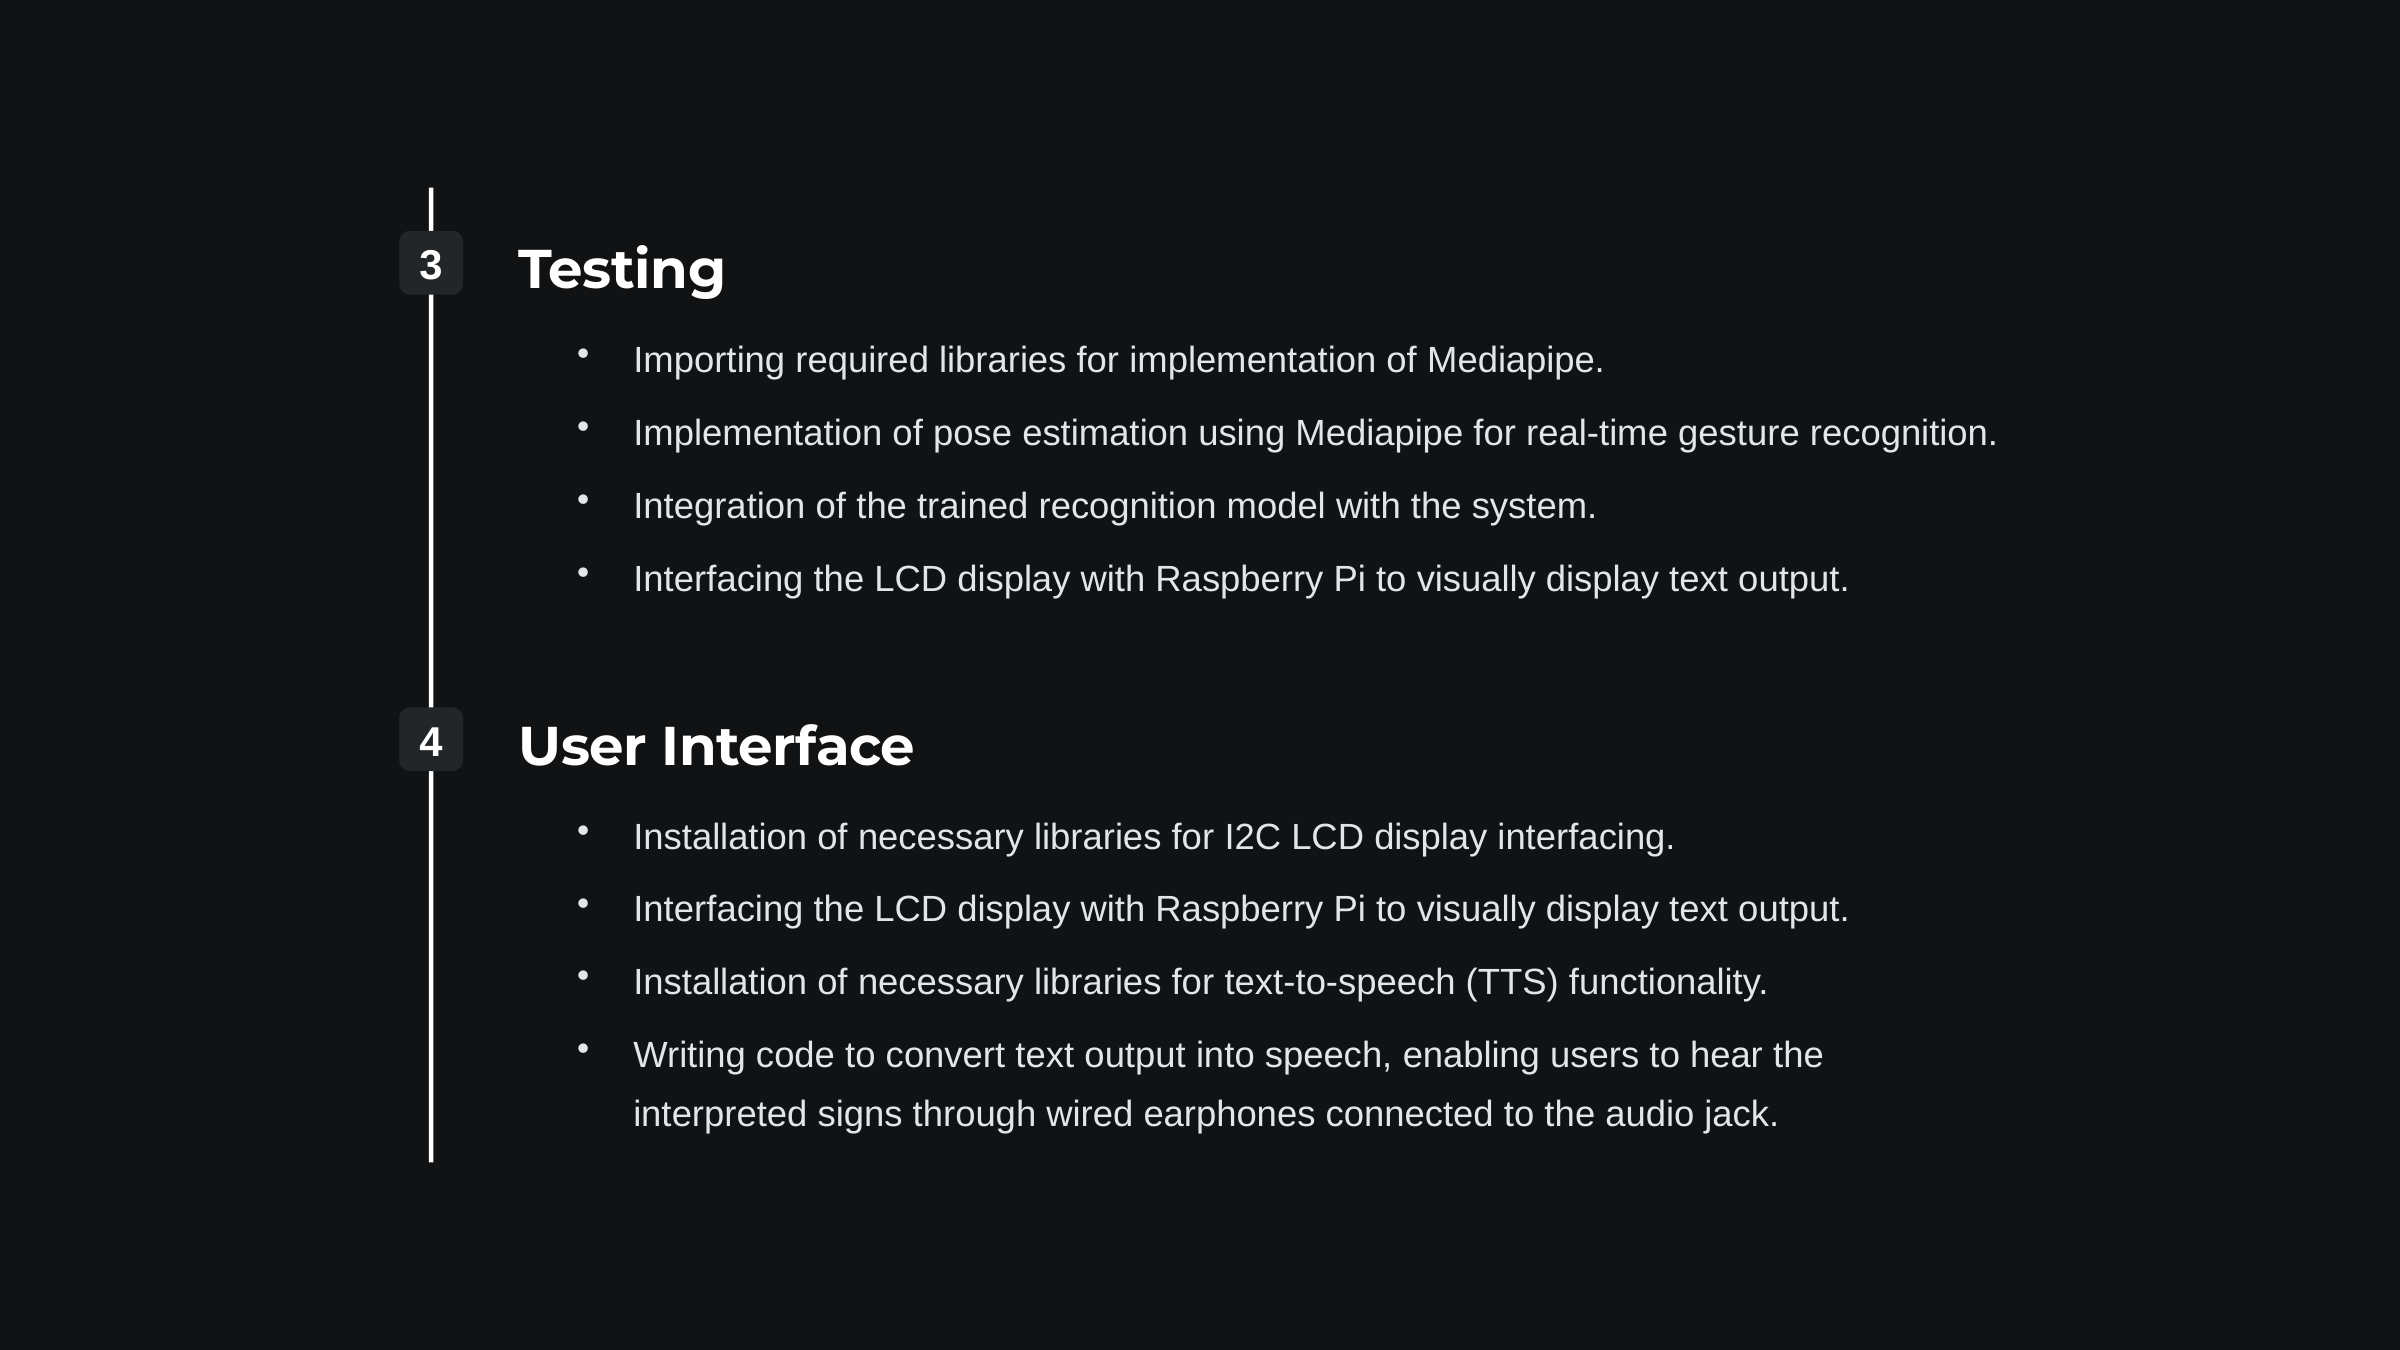

Testing

3
Importing required libraries for implementation of Mediapipe.
Implementation of pose estimation using Mediapipe for real-time gesture recognition.
Integration of the trained recognition model with the system.
Interfacing the LCD display with Raspberry Pi to visually display text output.
User Interface

4
Installation of necessary libraries for I2C LCD display interfacing.
Interfacing the LCD display with Raspberry Pi to visually display text output.
Installation of necessary libraries for text-to-speech (TTS) functionality.
Writing code to convert text output into speech, enabling users to hear the interpreted signs through wired earphones connected to the audio jack.